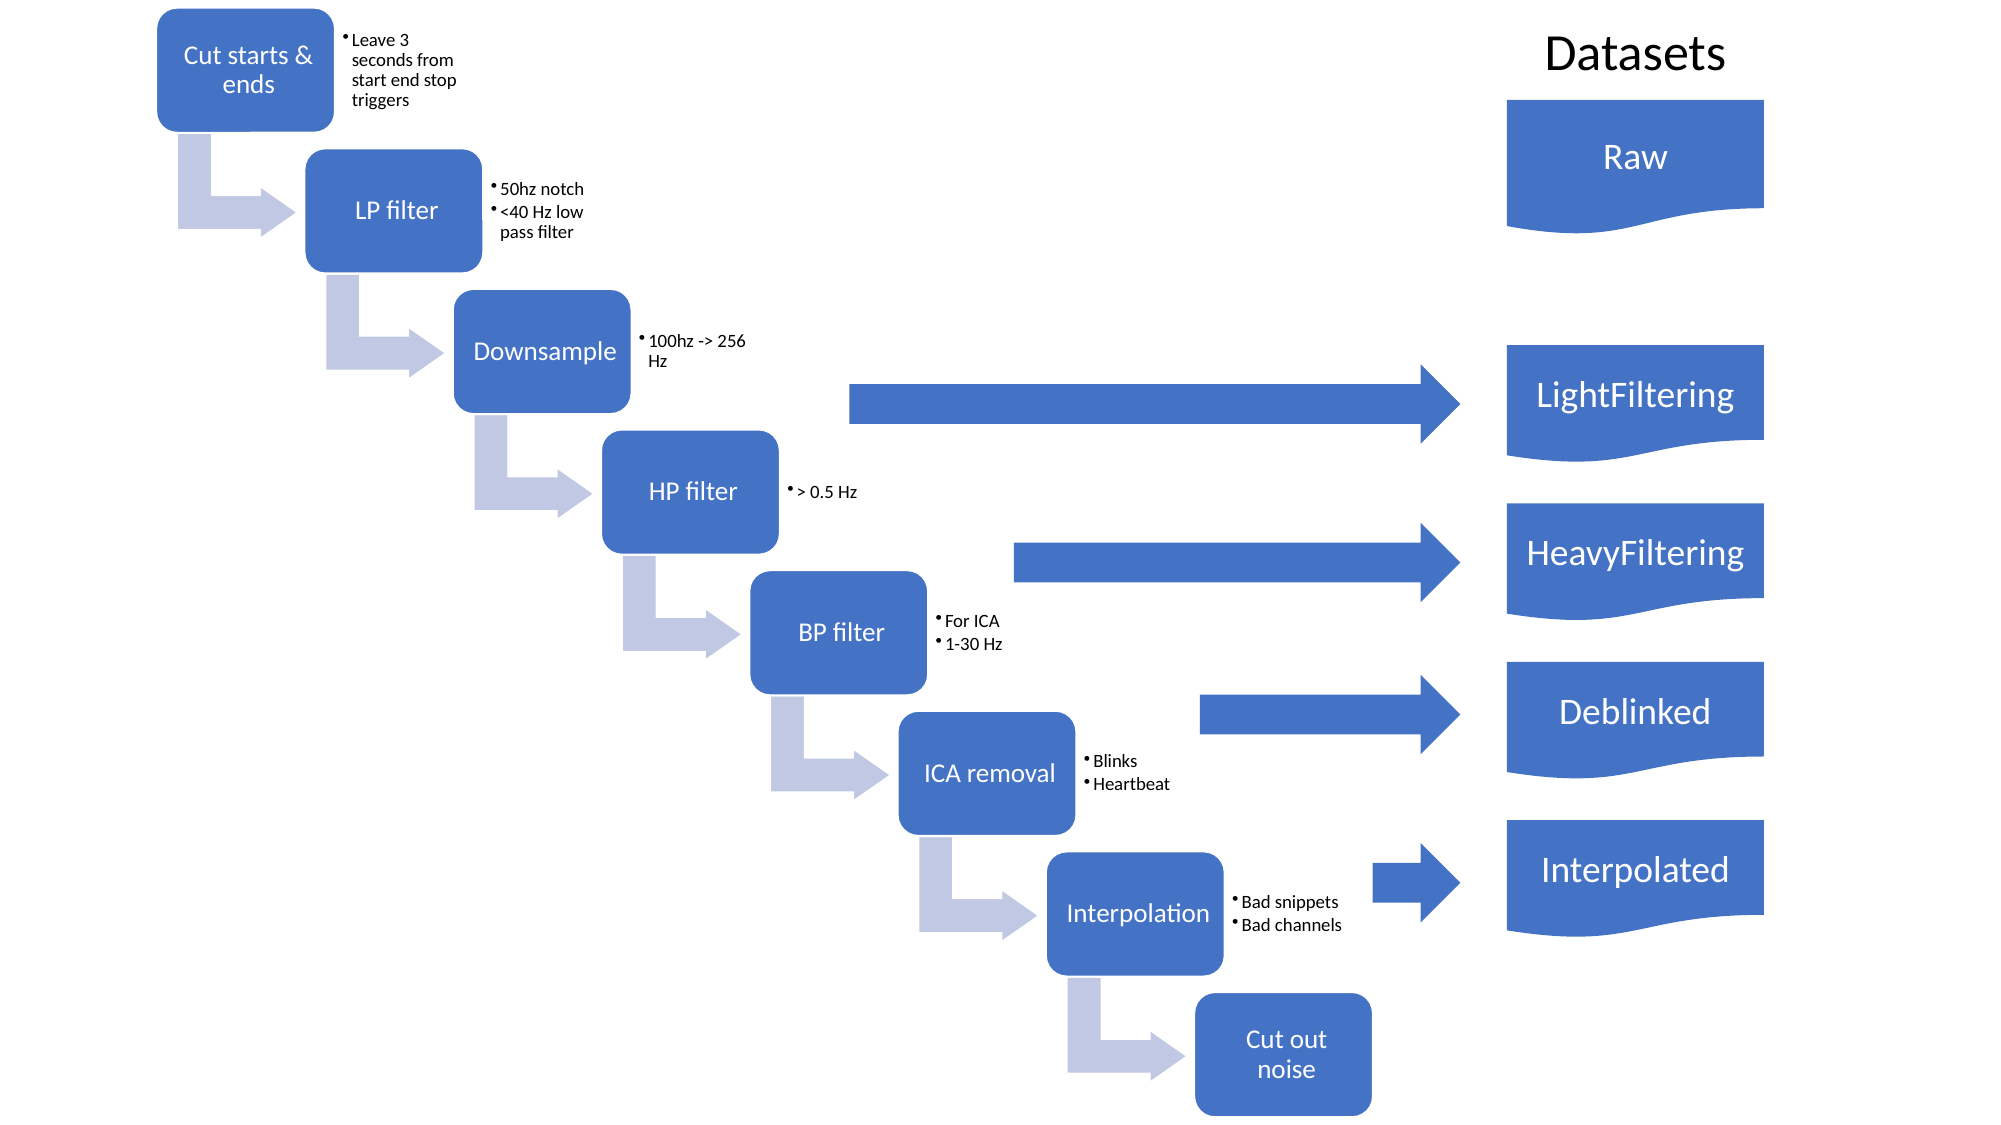

Cut starts & ends
Leave 3 seconds from start end stop triggers
LP filter
50hz notch
<40 Hz low pass filter
Downsample
100hz -> 256 Hz
HP filter
> 0.5 Hz
BP filter
For ICA
1-30 Hz
ICA removal
Blinks
Heartbeat
Interpolation
Bad snippets
Bad channels
Cut out noise
Datasets
Raw
LightFiltering

HeavyFiltering

Deblinked

Interpolated